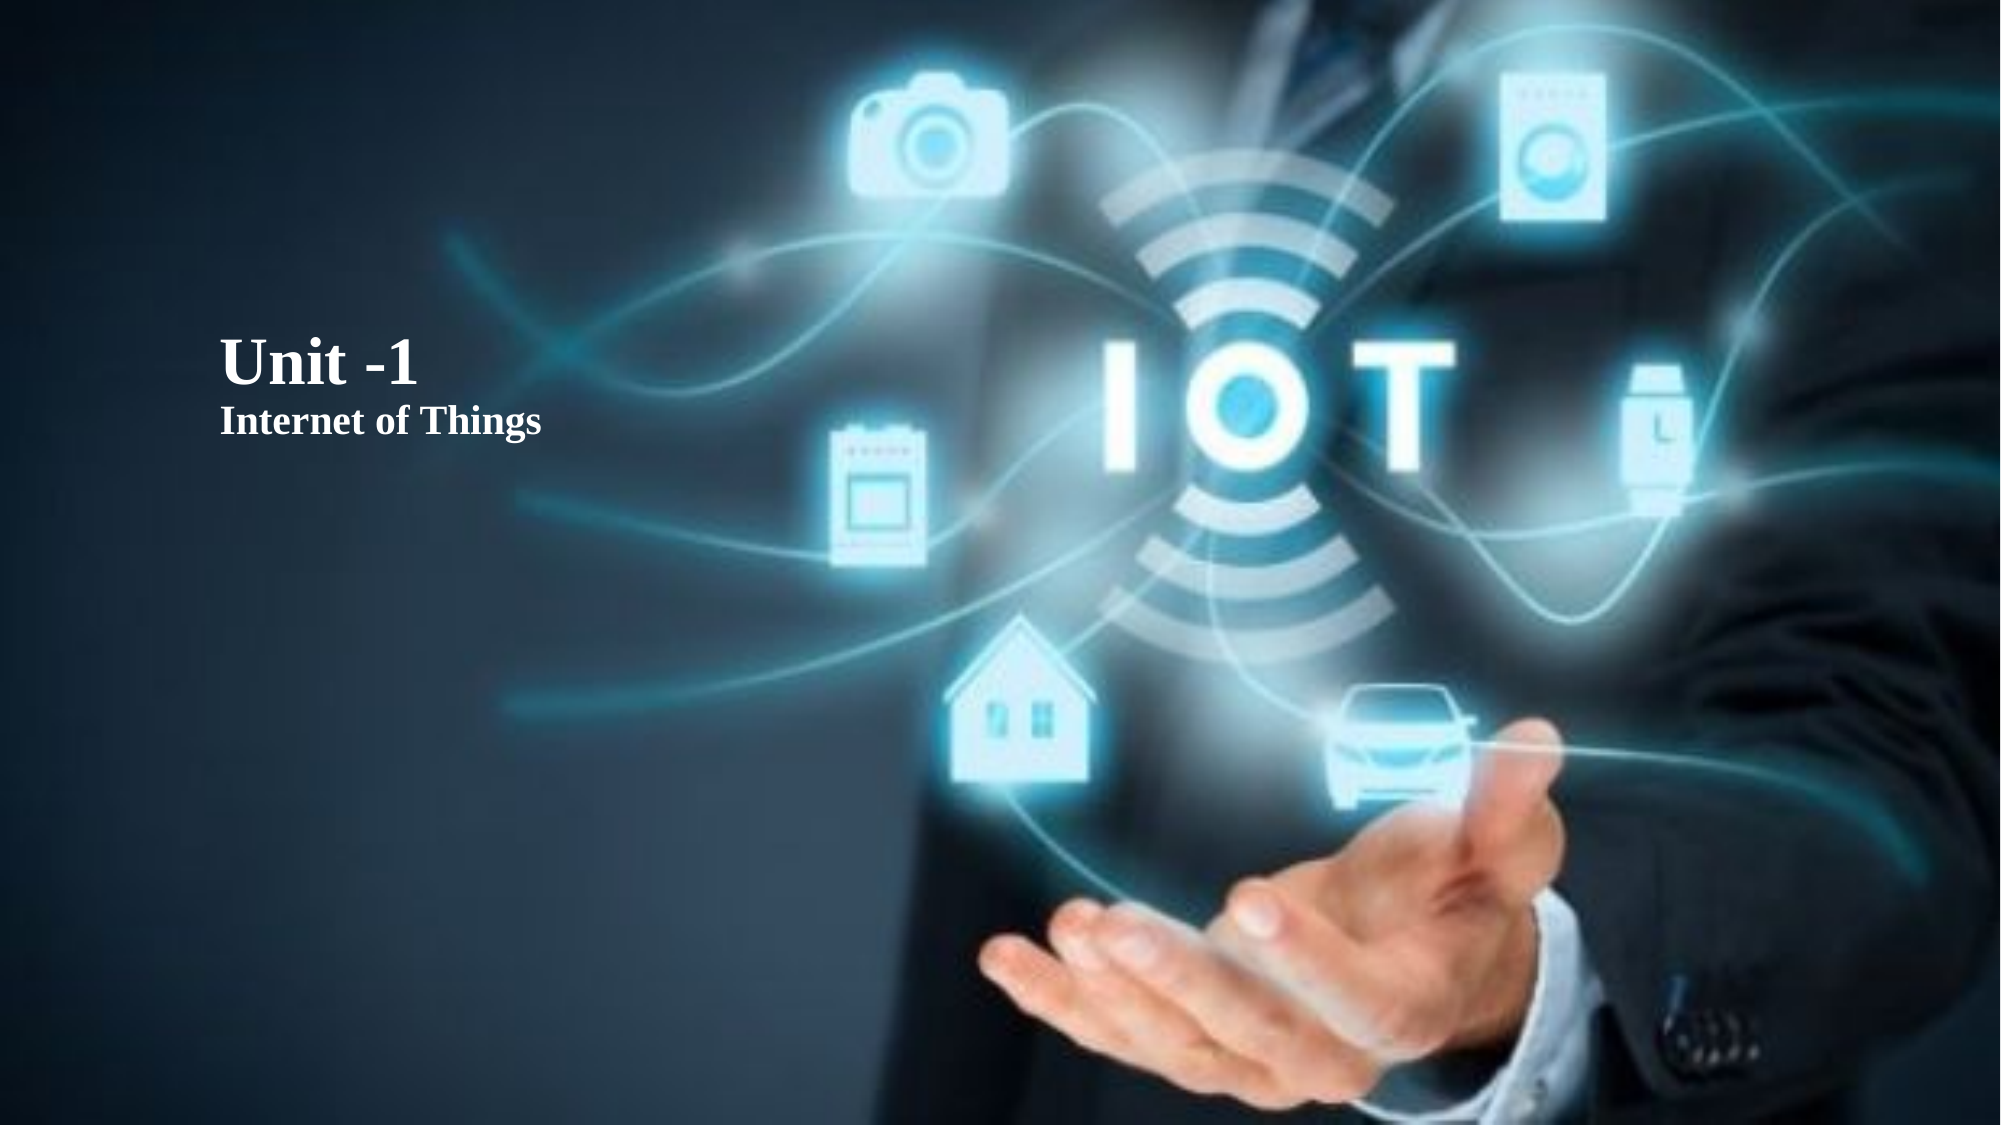

# Unit -1 Internet of Things
Dept. of Computer Science
1